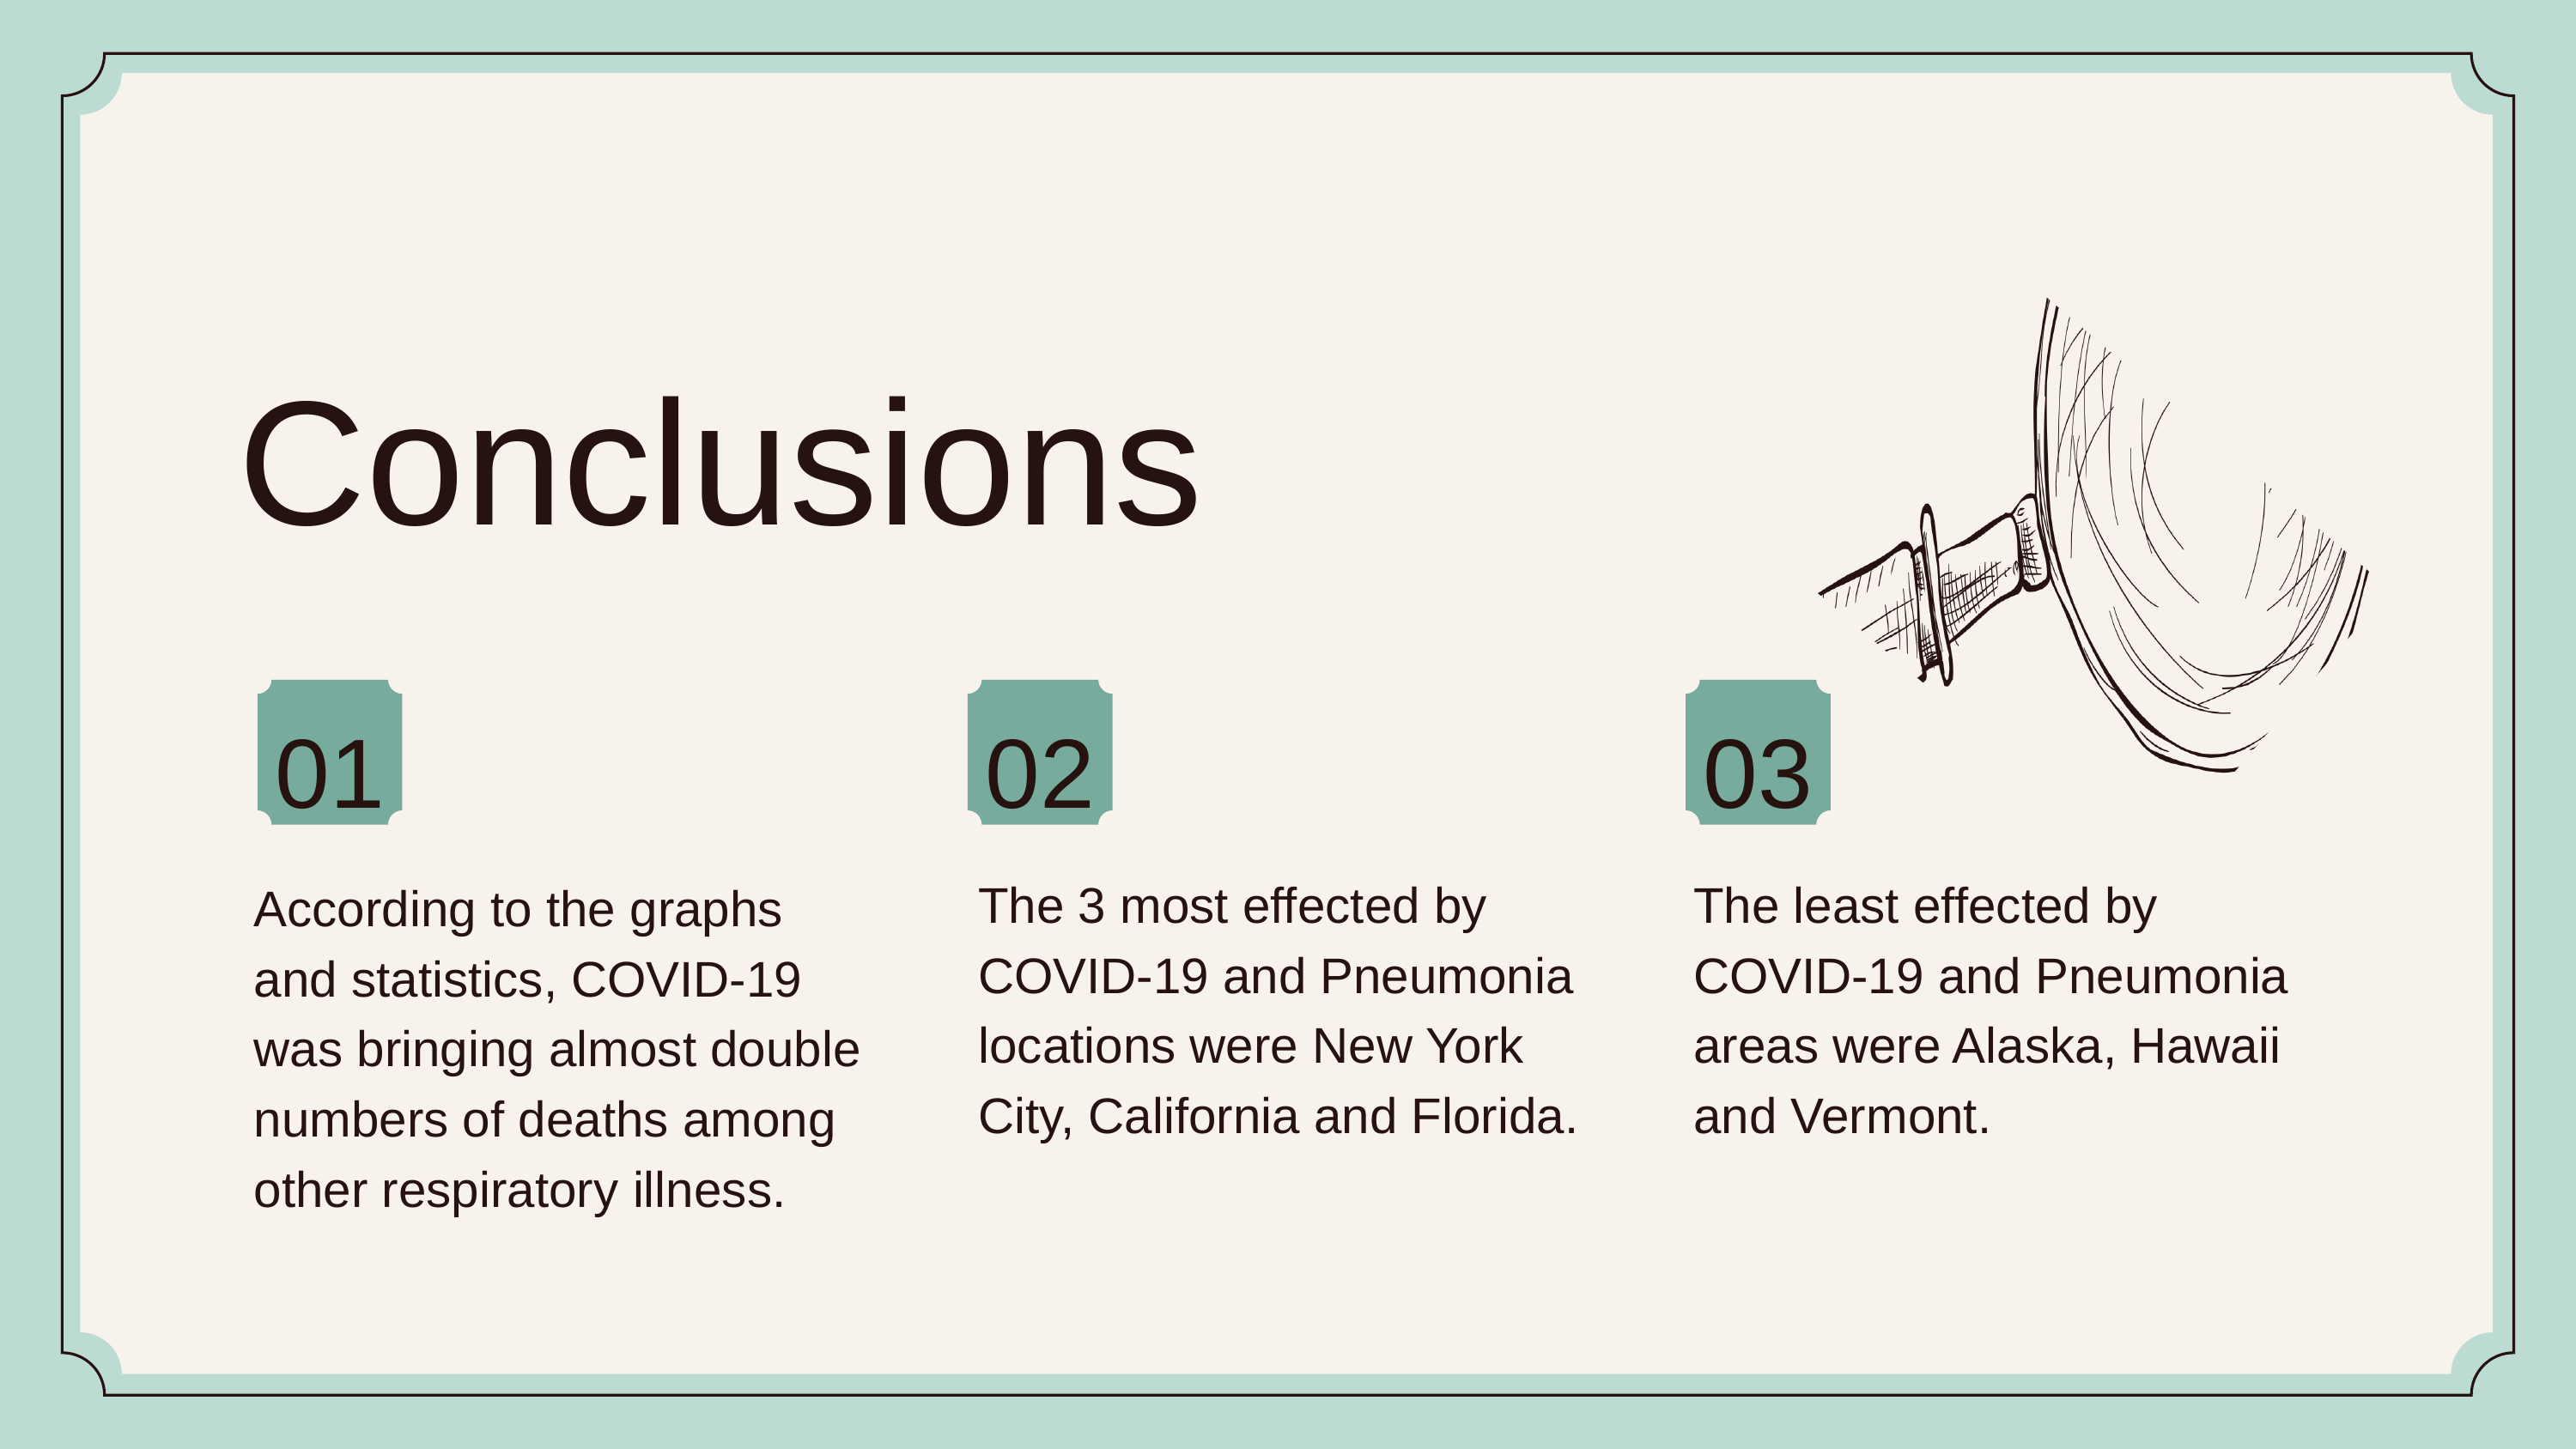

Conclusions

01

02

03
The 3 most effected by COVID-19 and Pneumonia locations were New York City, California and Florida.
The least effected by COVID-19 and Pneumonia areas were Alaska, Hawaii and Vermont.

According to the graphs and statistics, COVID-19 was bringing almost double numbers of deaths among other respiratory illness.